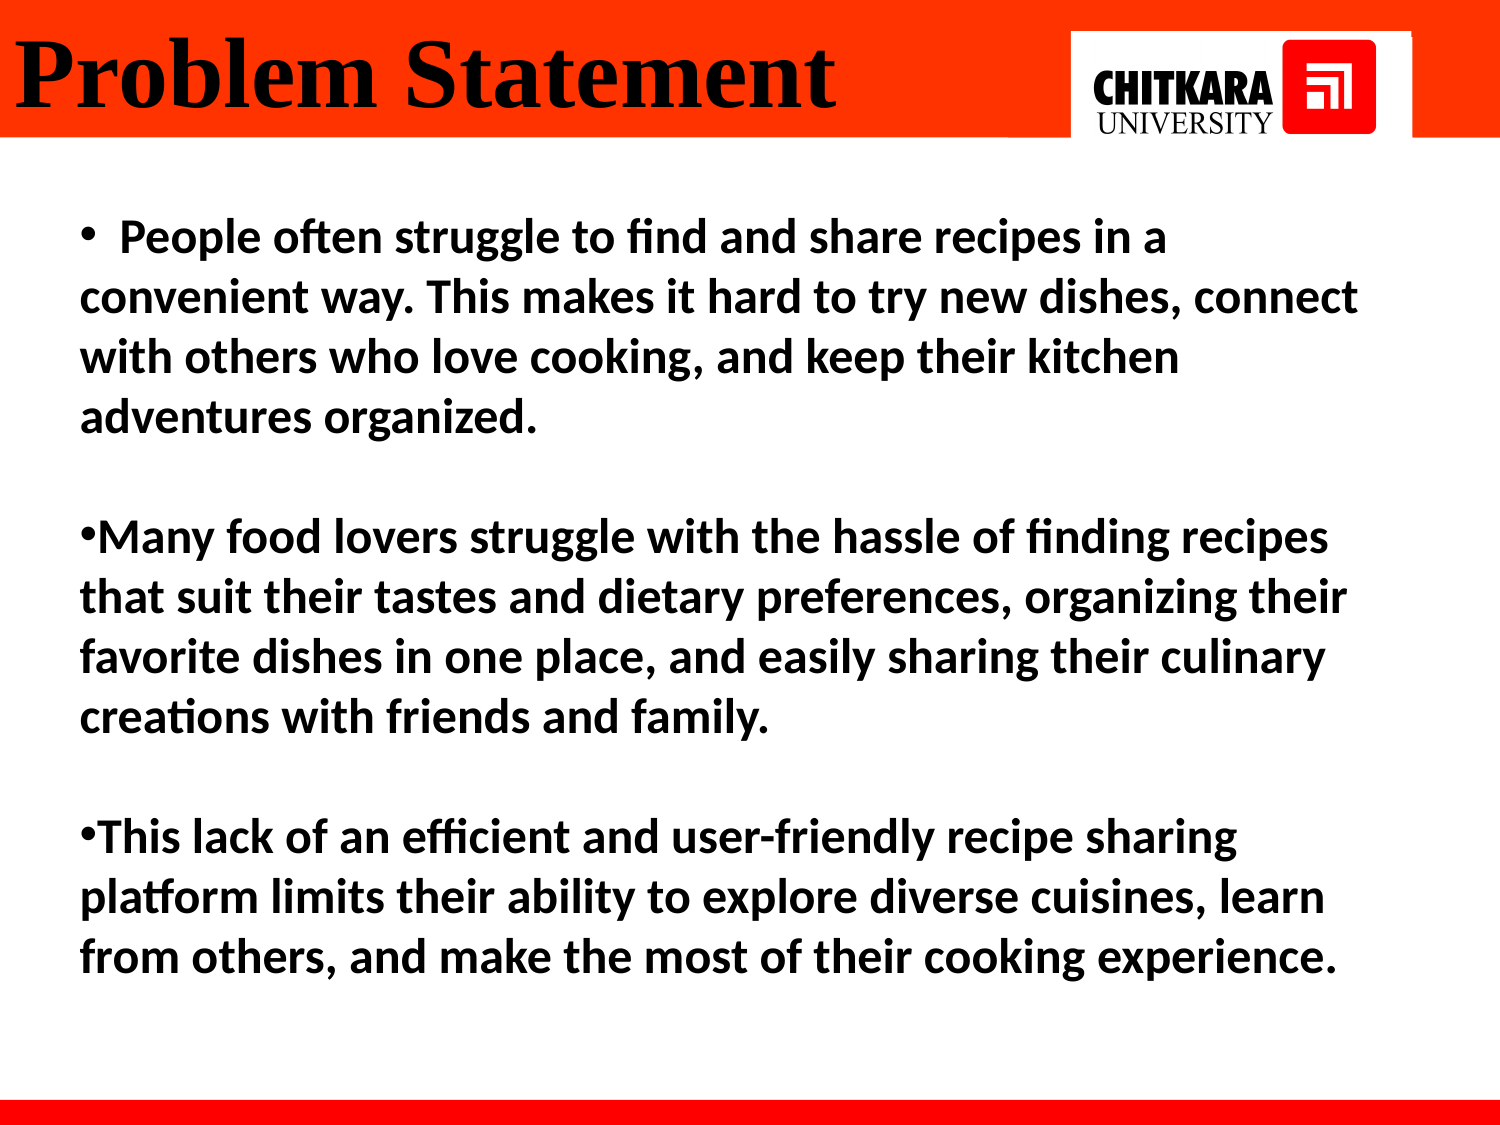

Problem Statement
  People often struggle to find and share recipes in a convenient way. This makes it hard to try new dishes, connect with others who love cooking, and keep their kitchen adventures organized.

Many food lovers struggle with the hassle of finding recipes that suit their tastes and dietary preferences, organizing their favorite dishes in one place, and easily sharing their culinary creations with friends and family.

This lack of an efficient and user-friendly recipe sharing platform limits their ability to explore diverse cuisines, learn from others, and make the most of their cooking experience.